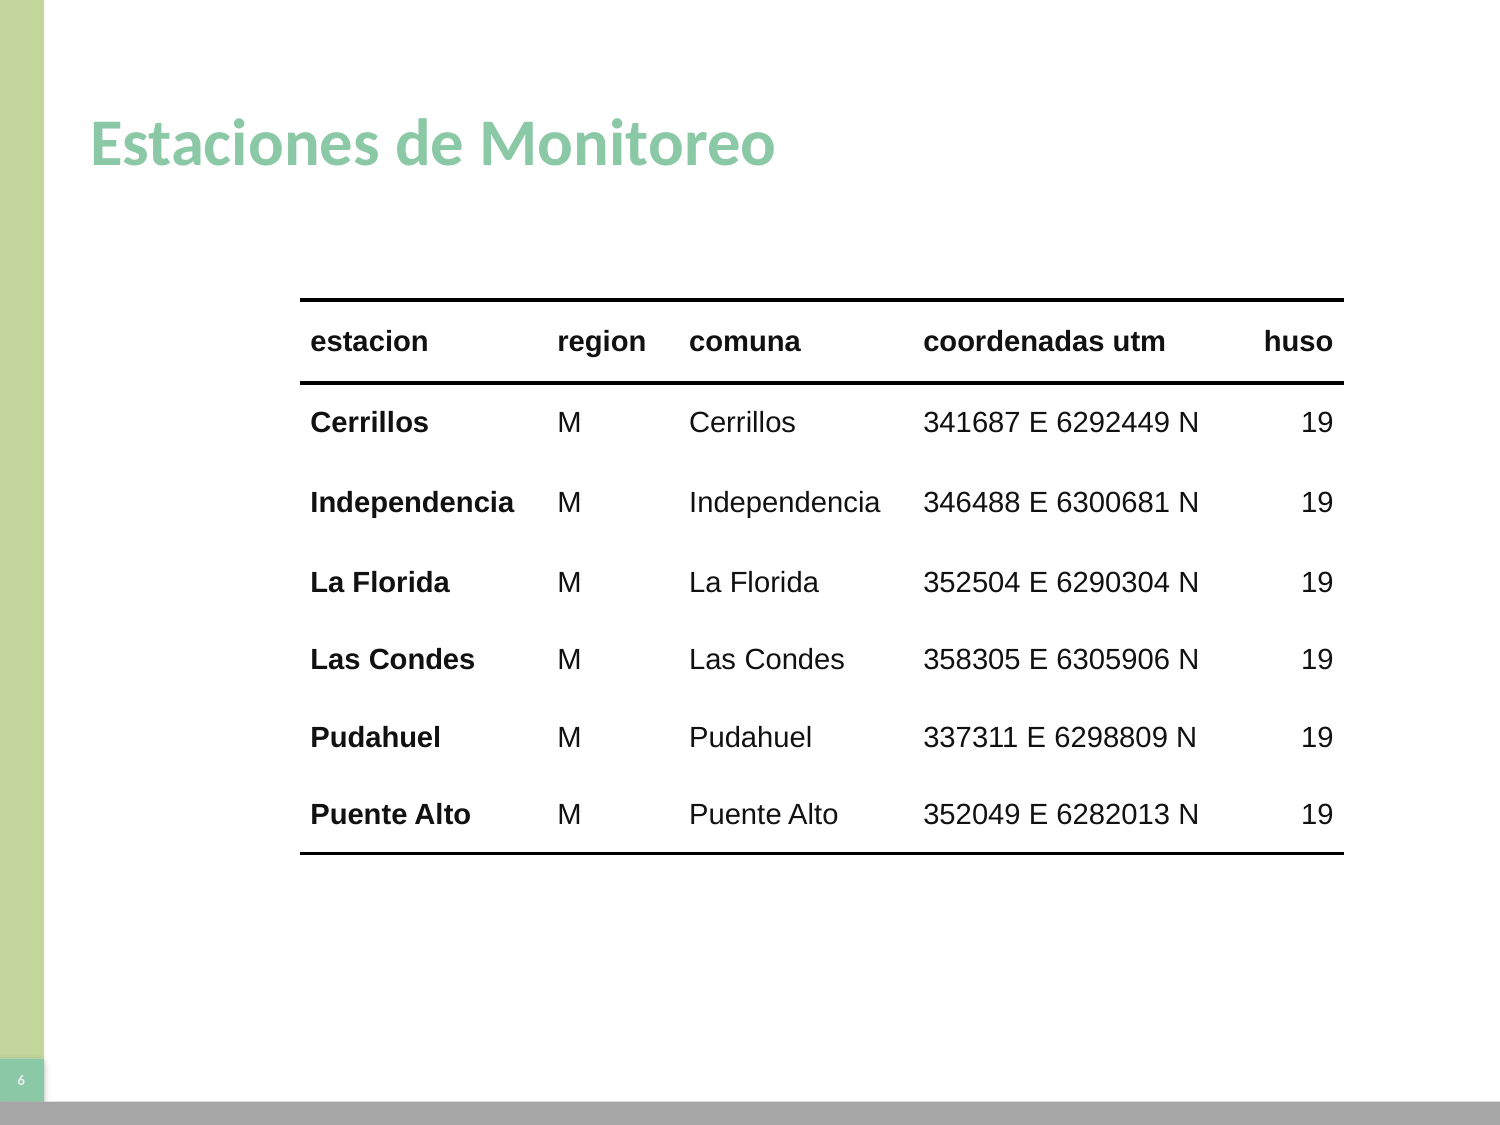

# Estaciones de Monitoreo
| estacion | region | comuna | coordenadas utm | huso |
| --- | --- | --- | --- | --- |
| Cerrillos | M | Cerrillos | 341687 E 6292449 N | 19 |
| Independencia | M | Independencia | 346488 E 6300681 N | 19 |
| La Florida | M | La Florida | 352504 E 6290304 N | 19 |
| Las Condes | M | Las Condes | 358305 E 6305906 N | 19 |
| Pudahuel | M | Pudahuel | 337311 E 6298809 N | 19 |
| Puente Alto | M | Puente Alto | 352049 E 6282013 N | 19 |